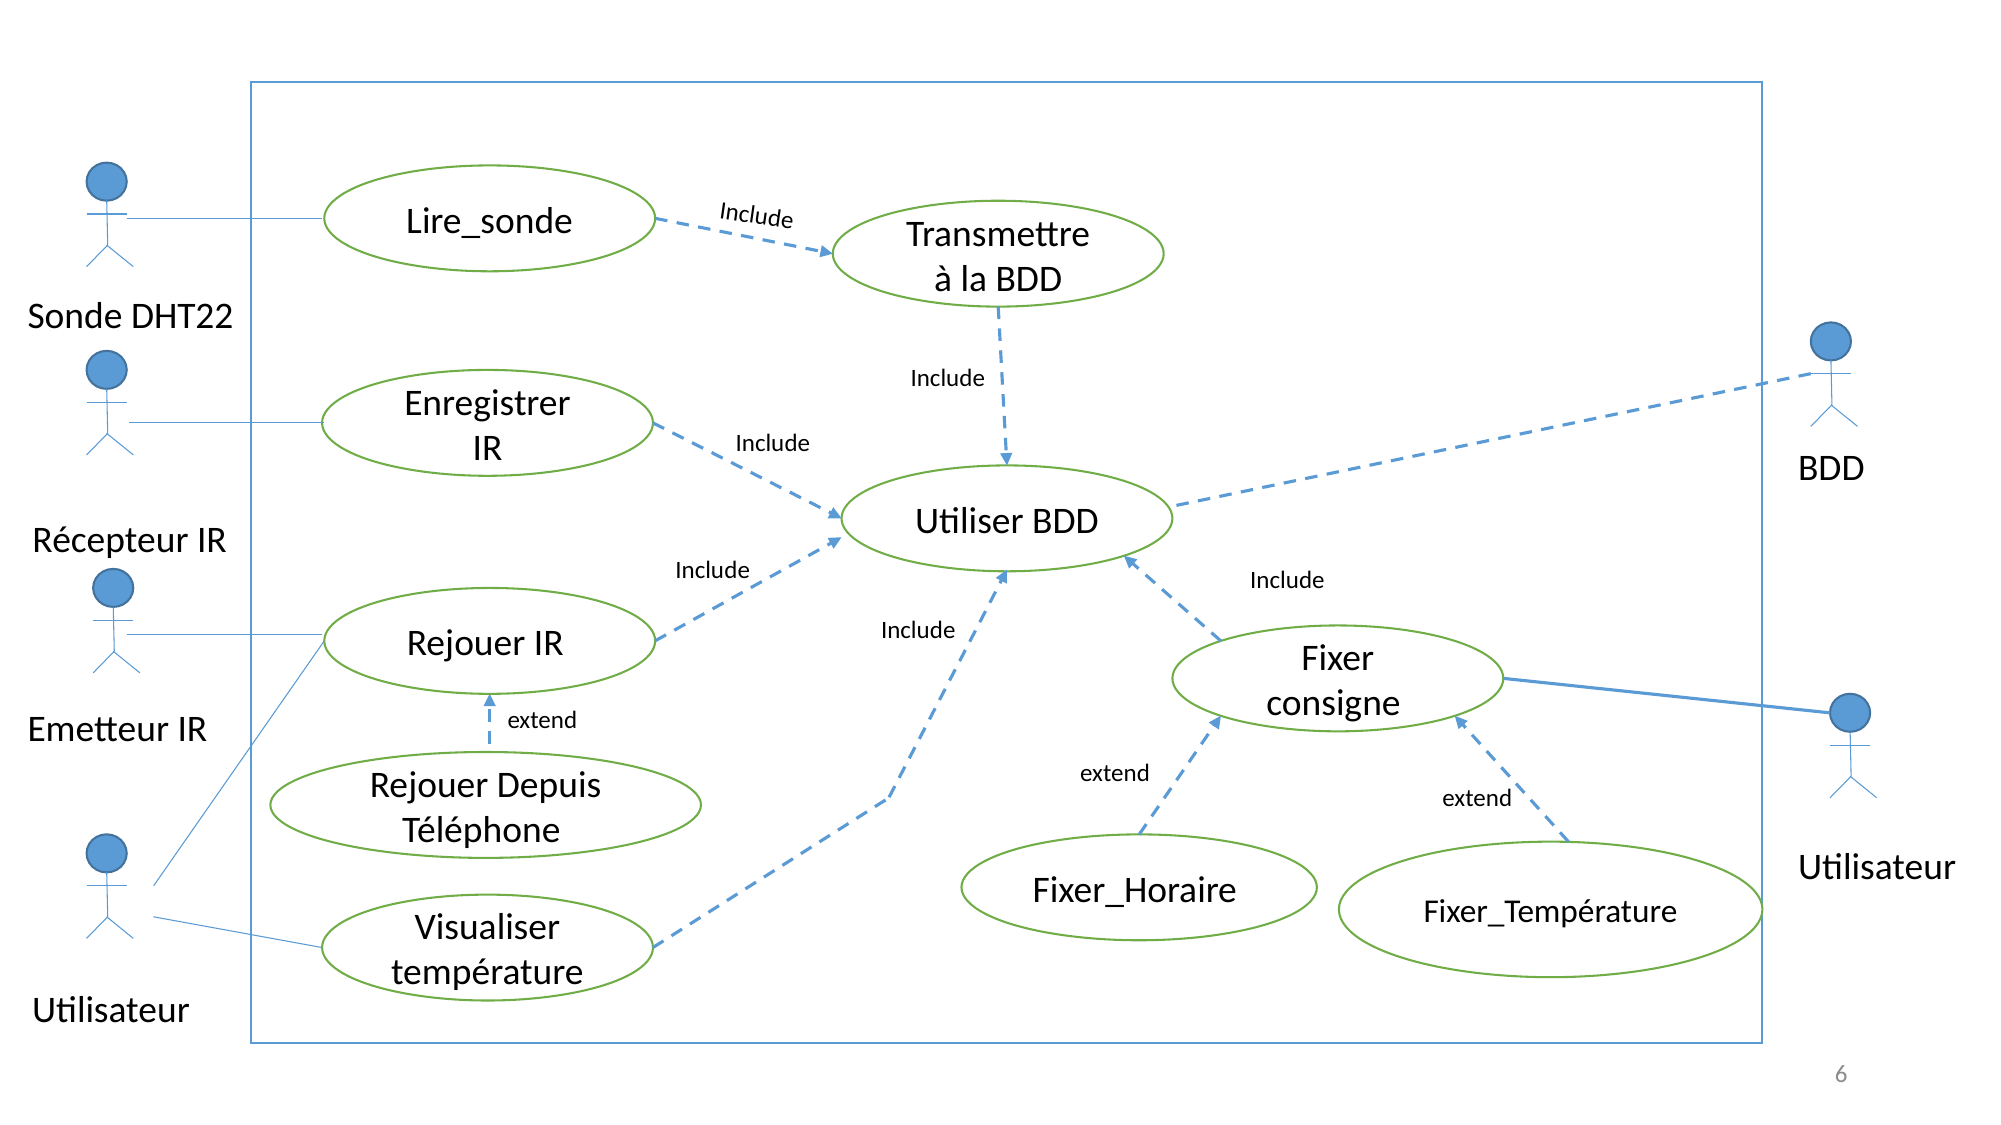

Lire_sonde
Include
Transmettre à la BDD
Sonde DHT22

Include
Enregistrer IR
Include
BDD
Utiliser BDD
Récepteur IR
Include
Include

Rejouer IR
Include
Fixer consigne

Emetteur IR
extend
extend
Rejouer Depuis Téléphone
extend

Fixer_Horaire
Utilisateur
Fixer_Température
Visualiser température
Utilisateur
6